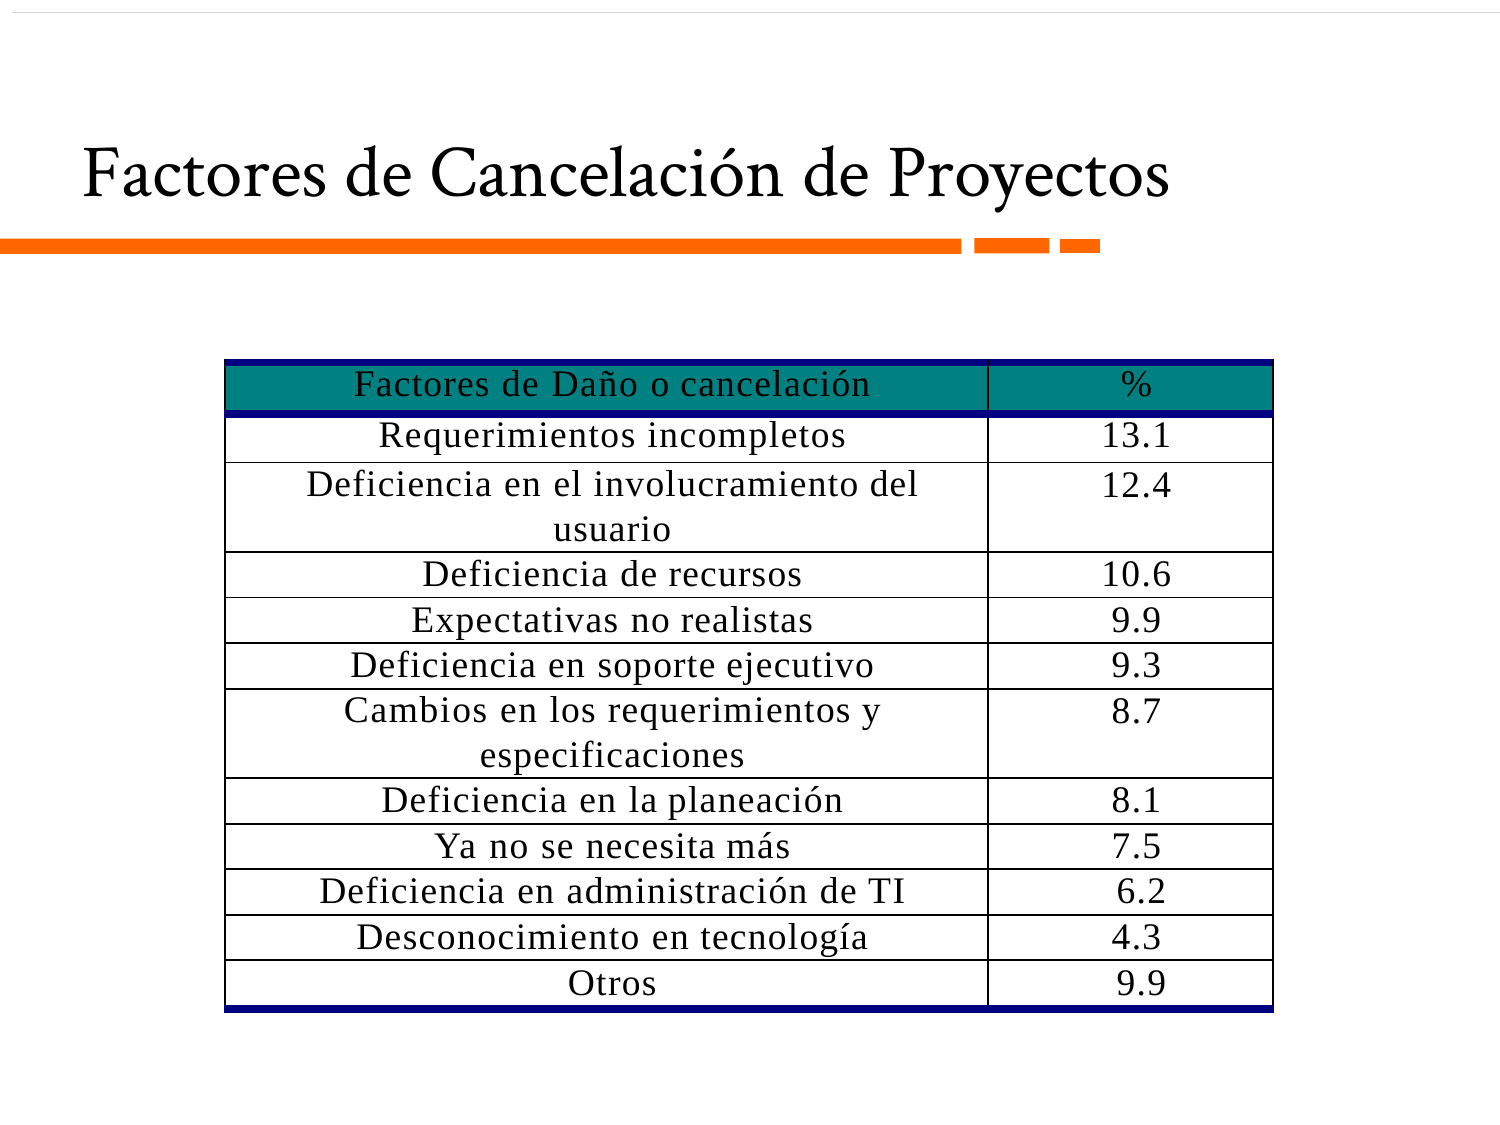

# Factores de Cancelación de Proyectos

| Factores de Daño o cancelación | % |
| --- | --- |
| Requerimientos incompletos | 13.1 |
| Deficiencia en el involucramiento del usuario | 12.4 |
| Deficiencia de recursos | 10.6 |
| Expectativas no realistas | 9.9 |
| Deficiencia en soporte ejecutivo | 9.3 |
| Cambios en los requerimientos y especificaciones | 8.7 |
| Deficiencia en la planeación | 8.1 |
| Ya no se necesita más | 7.5 |
| Deficiencia en administración de TI | 6.2 |
| Desconocimiento en tecnología | 4.3 |
| Otros | 9.9 |